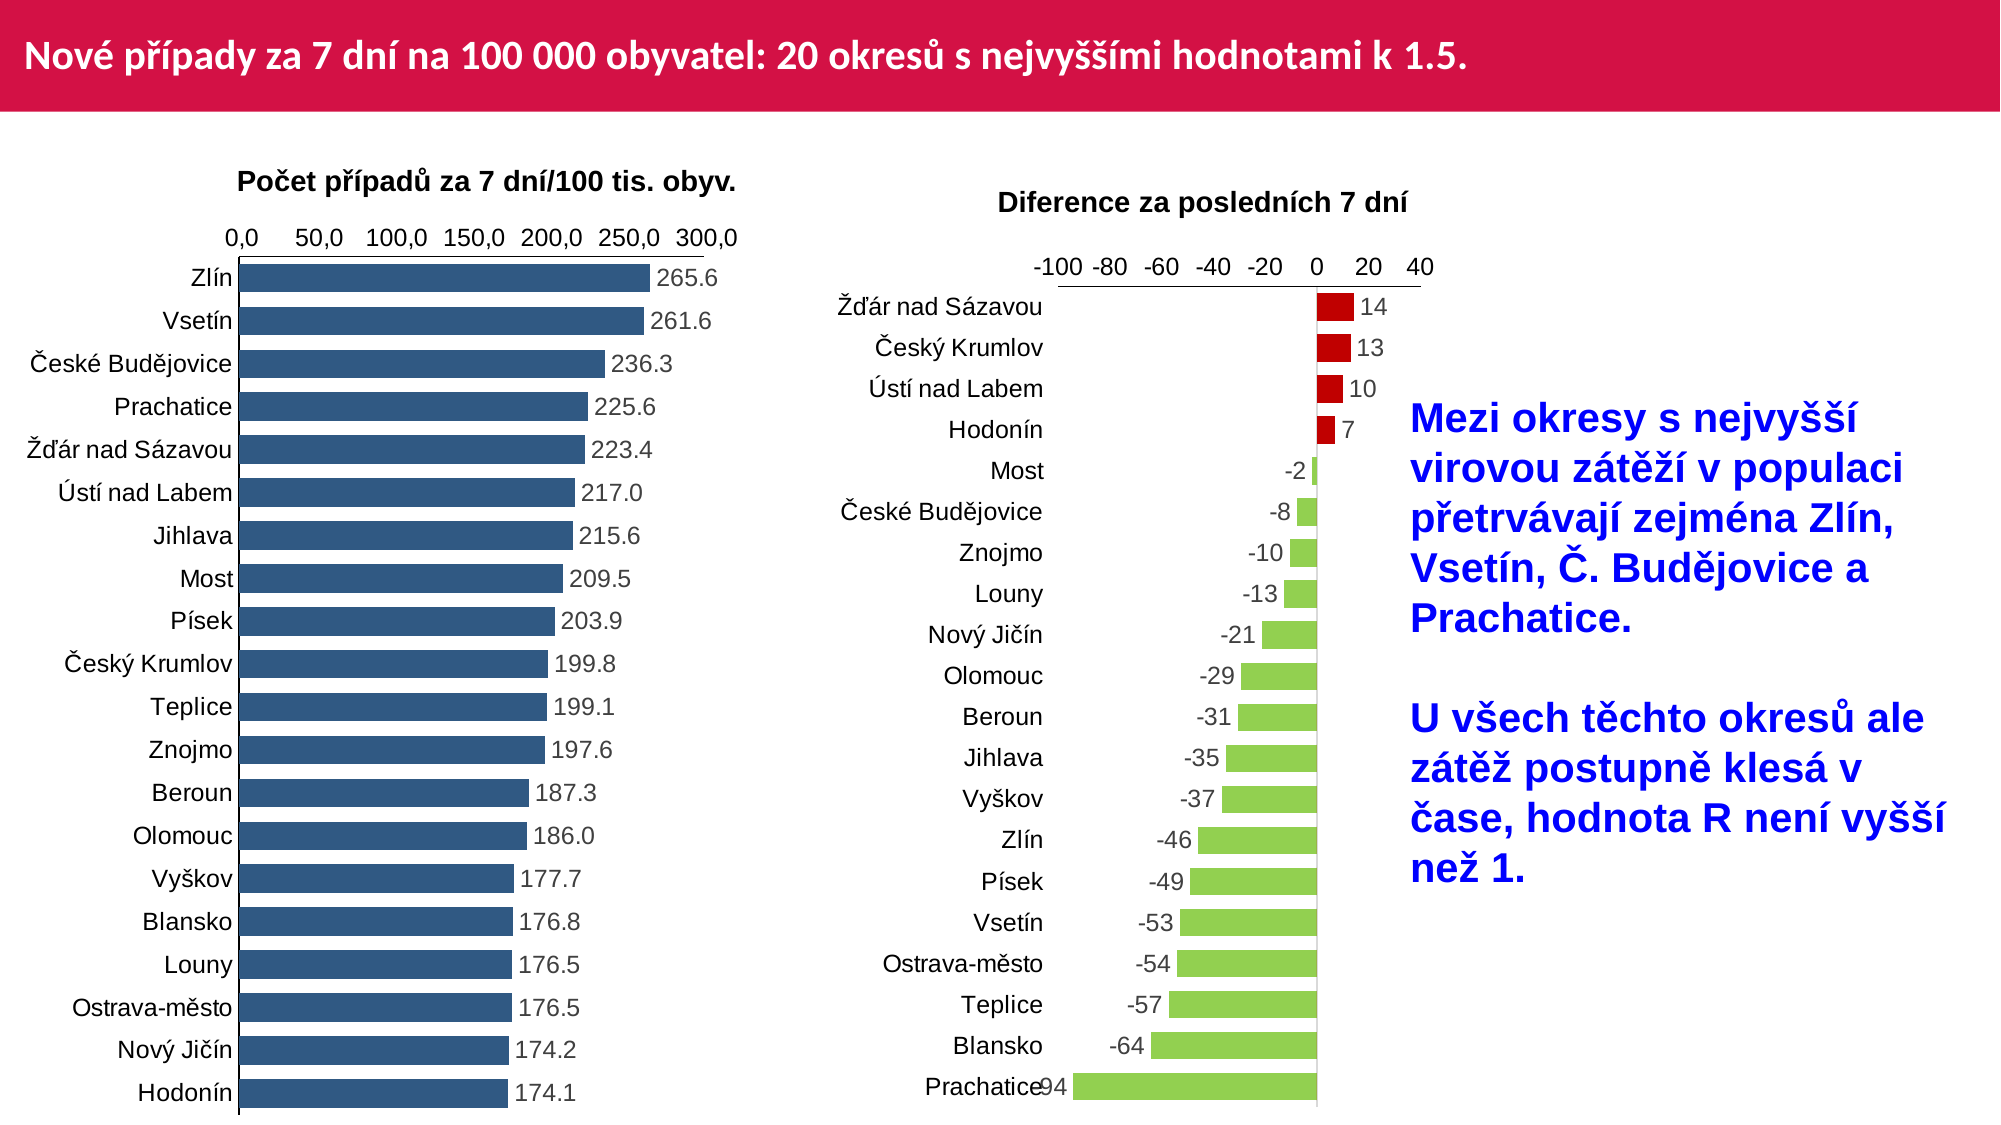

# Nové případy za 7 dní na 100 000 obyvatel: 20 okresů s nejvyššími hodnotami k 1.5.
Počet případů za 7 dní/100 tis. obyv.
Diference za posledních 7 dní

### Chart

| Category | Nové případy za 7 dní na 100 000 obyvatel |
|---|---|
| Zlín | 265.585540458748 |
| Vsetín | 261.626690108418 |
| České Budějovice | 236.341454699519 |
| Prachatice | 225.587508336929 |
| Žďár nad Sázavou | 223.429645051541 |
| Ústí nad Labem | 217.030618914344 |
| Jihlava | 215.615869327982 |
| Most | 209.474701901385 |
| Písek | 203.94764412533 |
| Český Krumlov | 199.818051855221 |
| Teplice | 199.113672988719 |
| Znojmo | 197.637099806735 |
| Beroun | 187.254097498369 |
| Olomouc | 186.009376911055 |
| Vyškov | 177.719982661465 |
| Blansko | 176.843571323852 |
| Louny | 176.488908883275 |
| Ostrava-město | 176.48253135298 |
| Nový Jičín | 174.168904253283 |
| Hodonín | 174.09041008685 |

### Chart

| Category | 7D | Column2 | Column3 |
|---|---|---|---|
| Žďár nad Sázavou | 14.38751502225901 | 0.0 | 14.38751502225901 |
| Český Krumlov | 12.996296055623986 | None | 12.996296055623986 |
| Ústí nad Labem | 10.055472691012 | None | 10.055472691012 |
| Hodonín | 7.14550190655001 | None | 7.14550190655001 |
| Most | -1.7903820675329882 | -1.7903820675329882 | None |
| České Budějovice | -7.656850584218006 | -7.656850584218006 | 0.0 |
| Znojmo | -10.494005299473002 | -10.494005299473002 | 0.0 |
| Louny | -12.688745083111002 | -12.688745083111002 | 0.0 |
| Nový Jičín | -21.111382333732024 | -21.111382333732024 | 0.0 |
| Olomouc | -29.302847047632014 | -29.302847047632014 | 0.0 |
| Beroun | -30.50769004186901 | -30.50769004186901 | 0.0 |
| Jihlava | -35.20259091069099 | -35.20259091069099 | 0.0 |
| Vyškov | -36.844386649328015 | -36.844386649328015 | 0.0 |
| Zlín | -45.916557093064 | -45.916557093064 | 0.0 |
| Písek | -48.891558523195016 | -48.891558523195016 | 0.0 |
| Vsetín | -53.023009195305974 | -53.023009195305974 | 0.0 |
| Ostrava-město | -54.038014024895006 | -54.038014024895006 | 0.0 |
| Teplice | -57.33234163877498 | -57.33234163877498 | 0.0 |
| Blansko | -64.140155402434 | -64.140155402434 | 0.0 |
| Prachatice | -94.15826434932697 | -94.15826434932697 | 0.0 |
Mezi okresy s nejvyšší virovou zátěží v populaci přetrvávají zejména Zlín, Vsetín, Č. Budějovice a Prachatice.

U všech těchto okresů ale zátěž postupně klesá v čase, hodnota R není vyšší než 1.